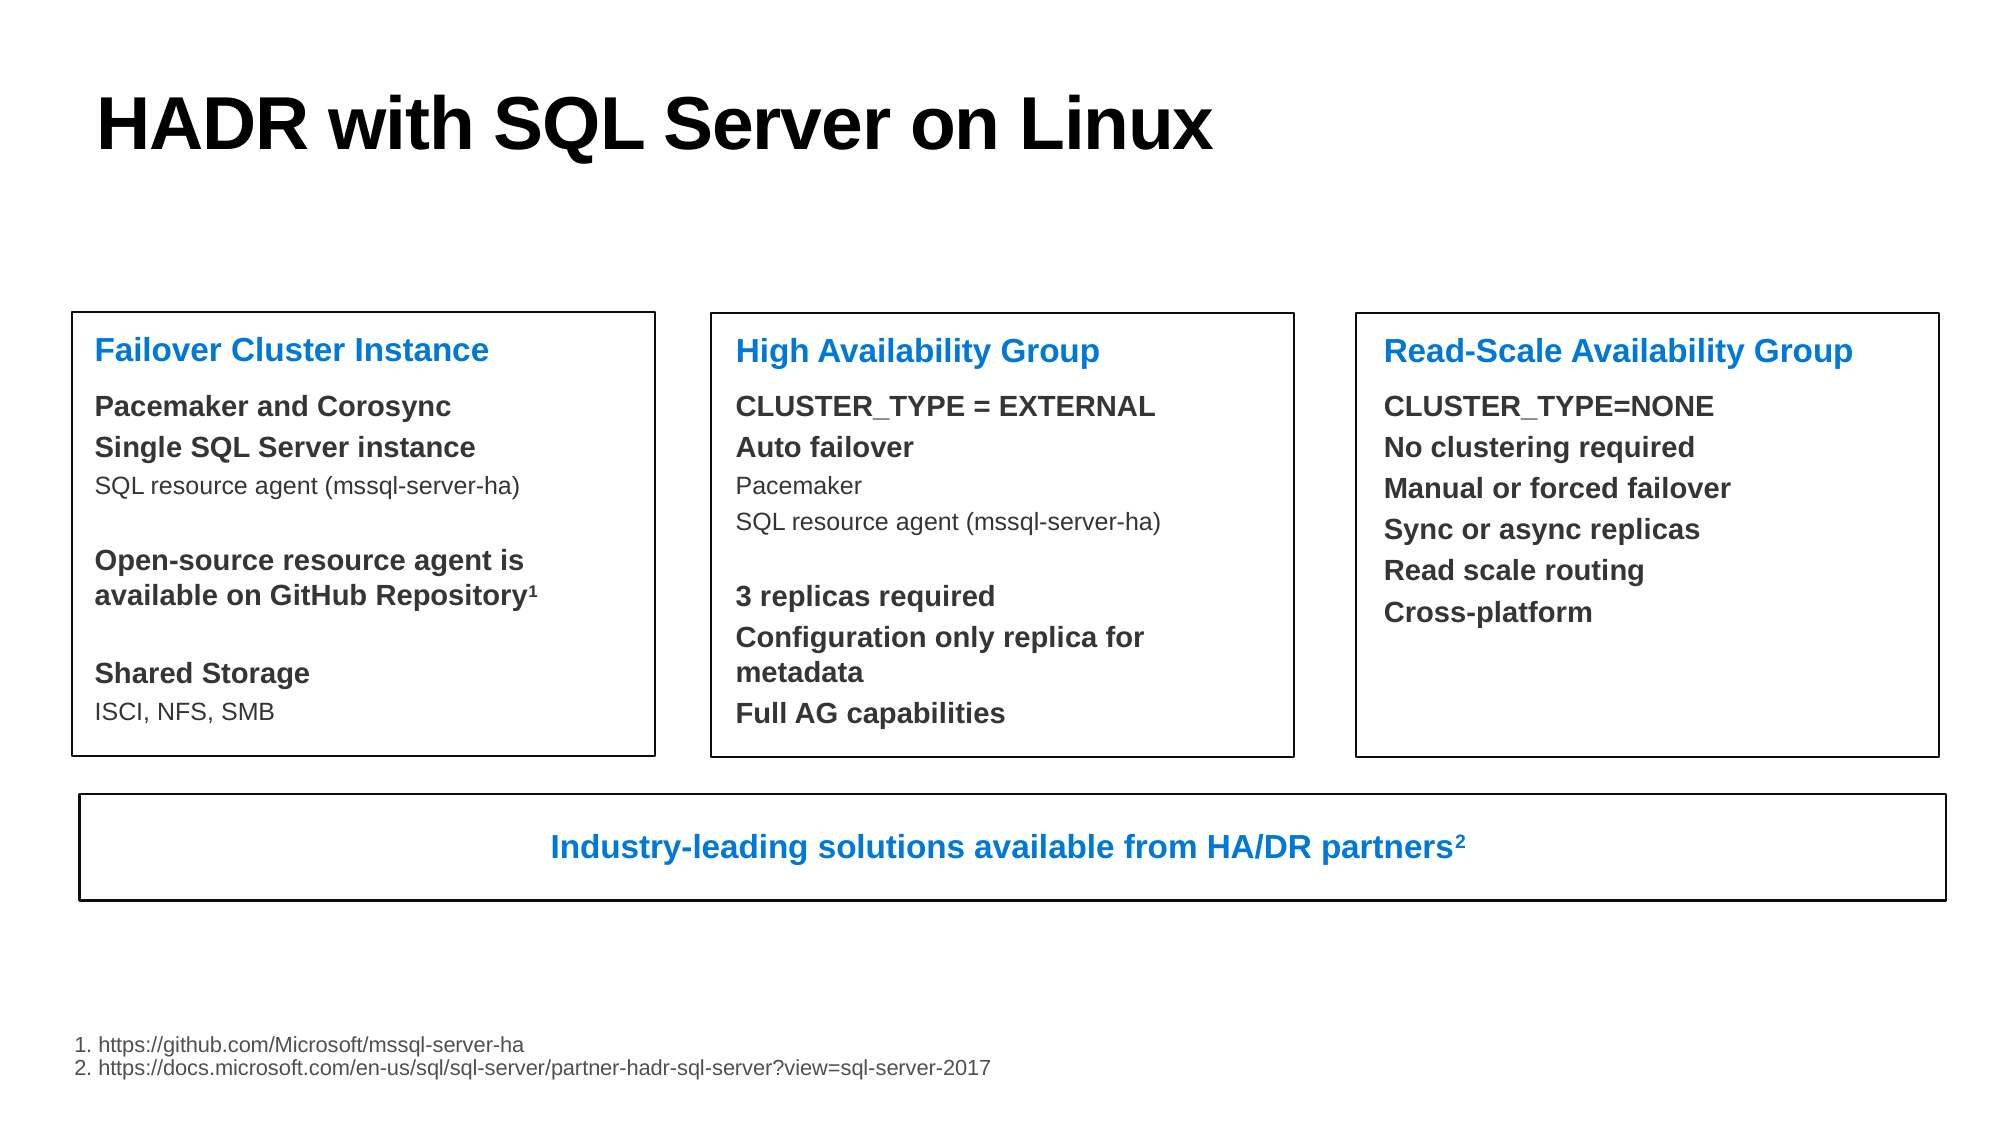

# HADR with SQL Server on Linux

Failover Cluster Instance
Pacemaker and Corosync
Single SQL Server instance
SQL resource agent (mssql-server-ha)

Open-source resource agent is available on GitHub Repository1

Shared Storage
ISCI, NFS, SMB

High Availability Group
CLUSTER_TYPE = EXTERNAL
Auto failover
Pacemaker
SQL resource agent (mssql-server-ha)

3 replicas required
Configuration only replica for metadata
Full AG capabilities

Read-Scale Availability Group
CLUSTER_TYPE=NONE
No clustering required
Manual or forced failover
Sync or async replicas
Read scale routing
Cross-platform

Industry-leading solutions available from HA/DR partners2
1. https://github.com/Microsoft/mssql-server-ha
2. https://docs.microsoft.com/en-us/sql/sql-server/partner-hadr-sql-server?view=sql-server-2017